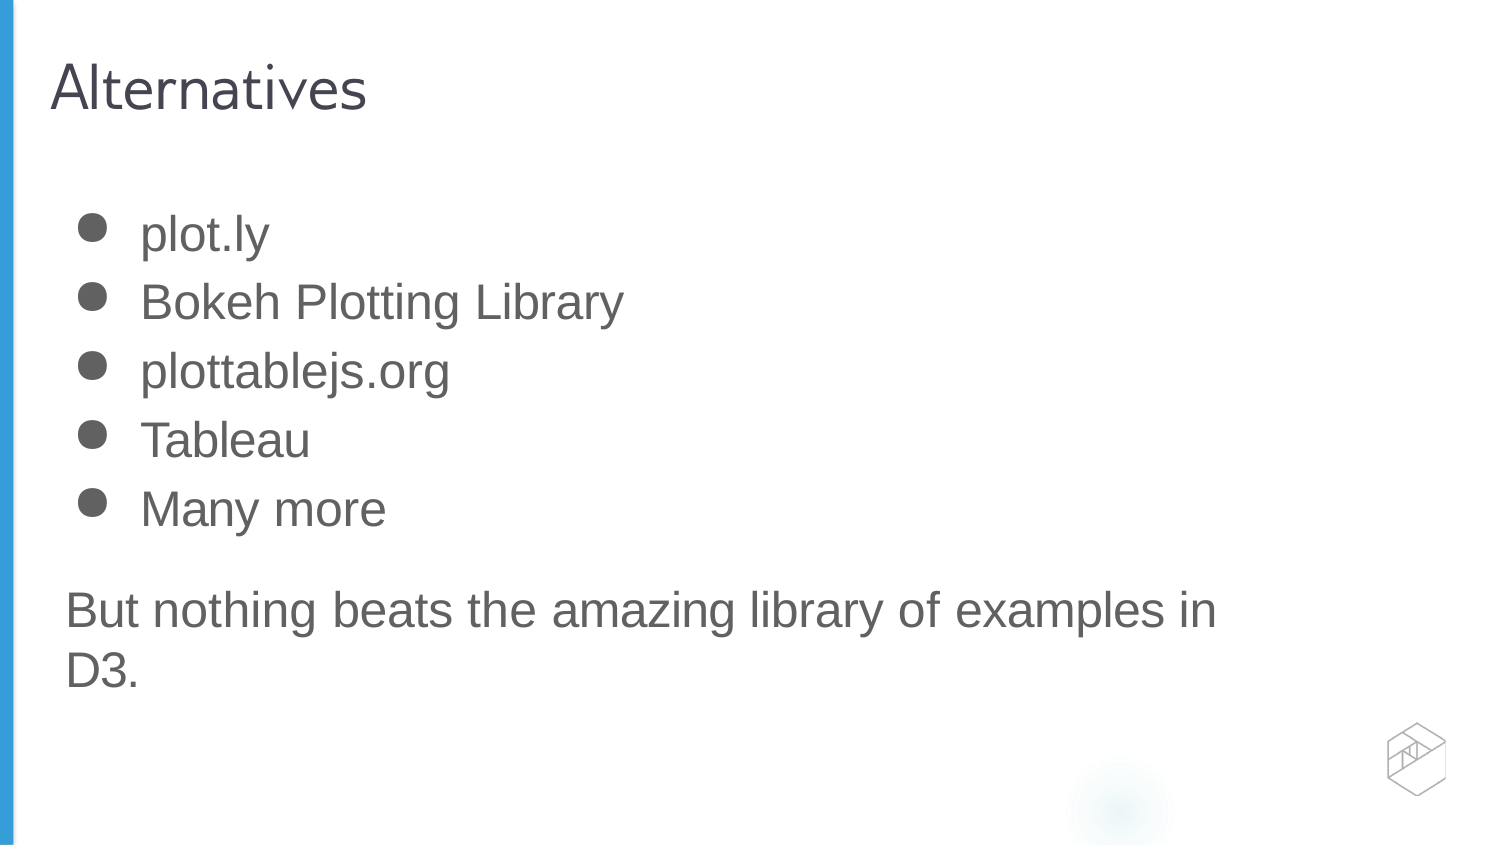

# Alternatives
plot.ly
Bokeh Plotting Library
plottablejs.org
Tableau
Many more
But nothing beats the amazing library of examples in D3.